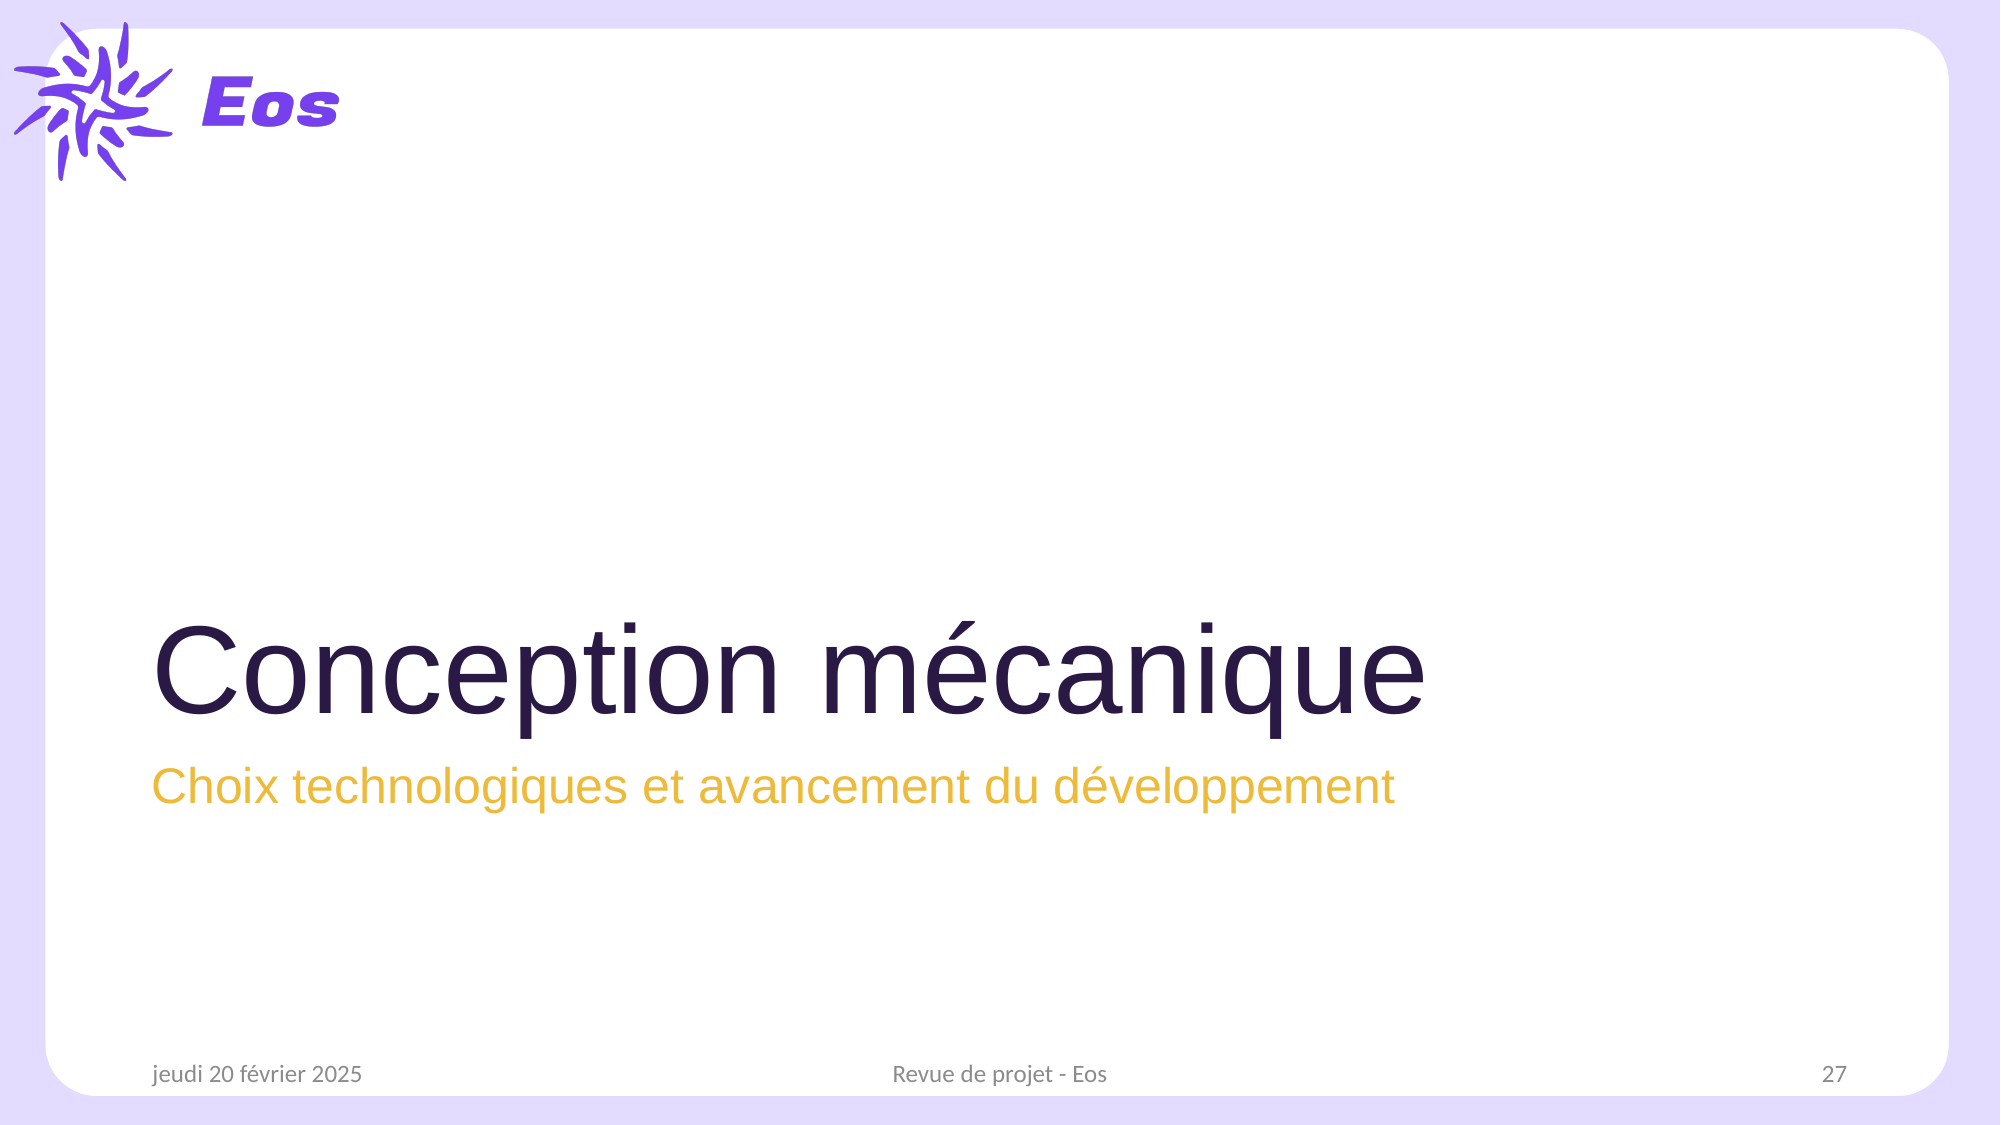

# Conception mécanique
Choix technologiques et avancement du développement

jeudi 20 février 2025
Revue de projet - Eos
27